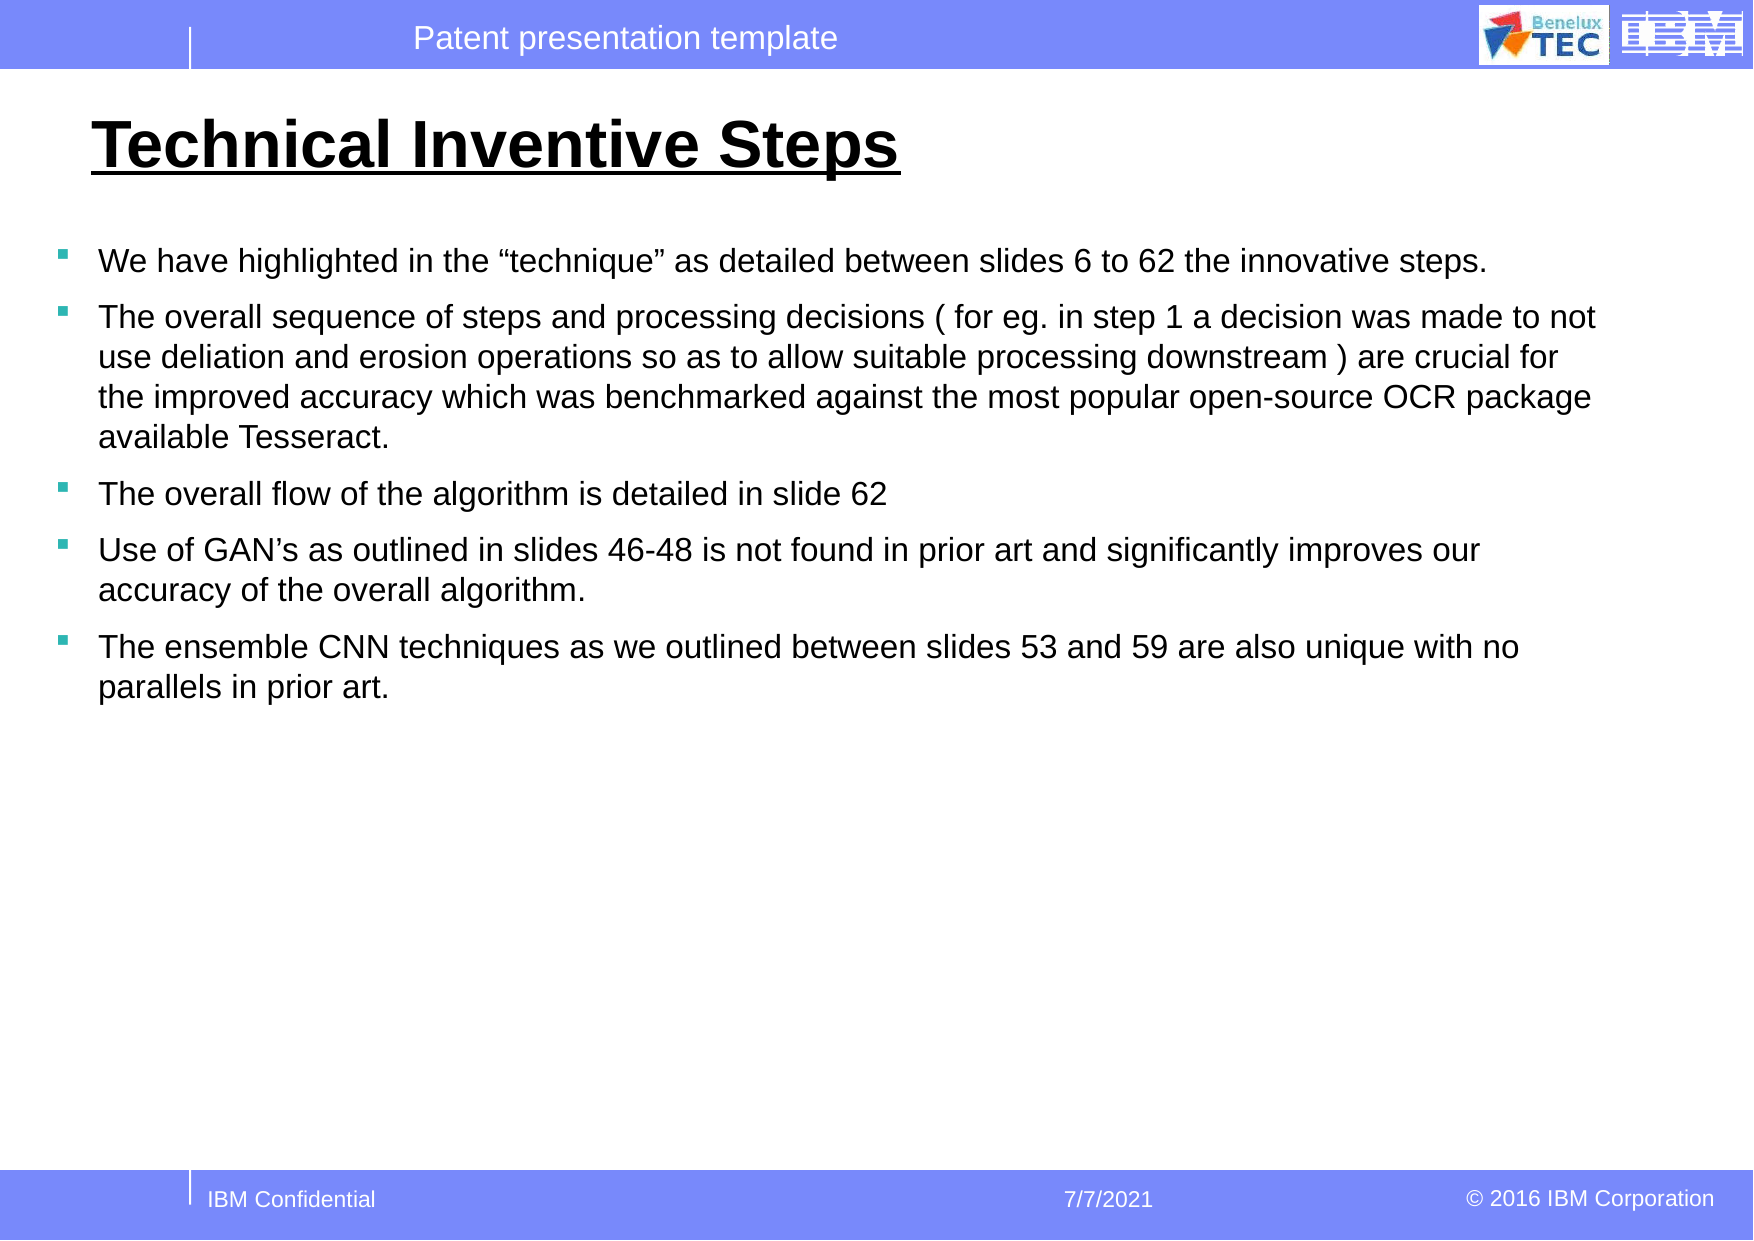

# Technical Inventive Steps
We have highlighted in the “technique” as detailed between slides 6 to 62 the innovative steps.
The overall sequence of steps and processing decisions ( for eg. in step 1 a decision was made to not use deliation and erosion operations so as to allow suitable processing downstream ) are crucial for the improved accuracy which was benchmarked against the most popular open-source OCR package available Tesseract.
The overall flow of the algorithm is detailed in slide 62
Use of GAN’s as outlined in slides 46-48 is not found in prior art and significantly improves our accuracy of the overall algorithm.
The ensemble CNN techniques as we outlined between slides 53 and 59 are also unique with no parallels in prior art.

IBM Confidential
7/7/2021